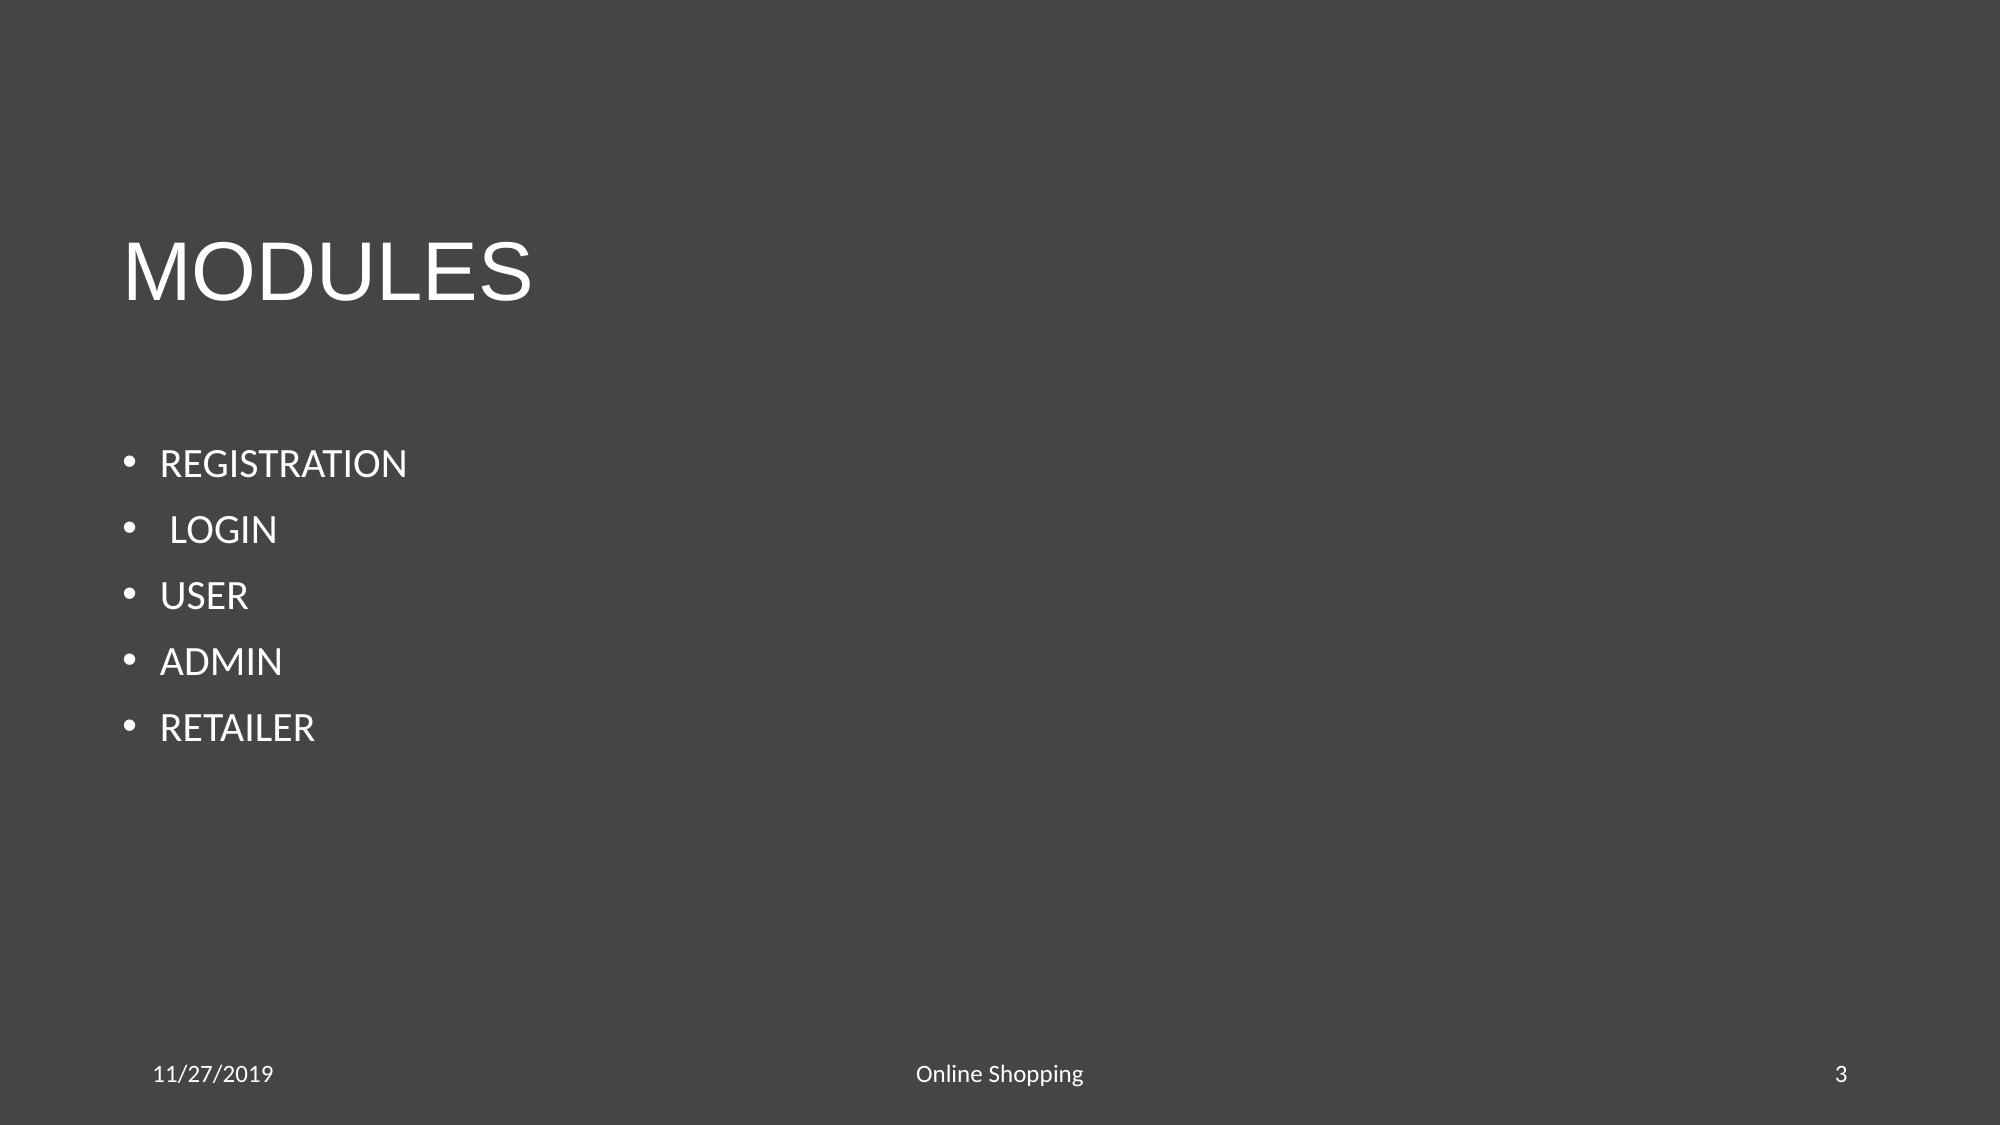

# MODULES
REGISTRATION
 LOGIN
USER
ADMIN
RETAILER
11/27/2019
Online Shopping
3